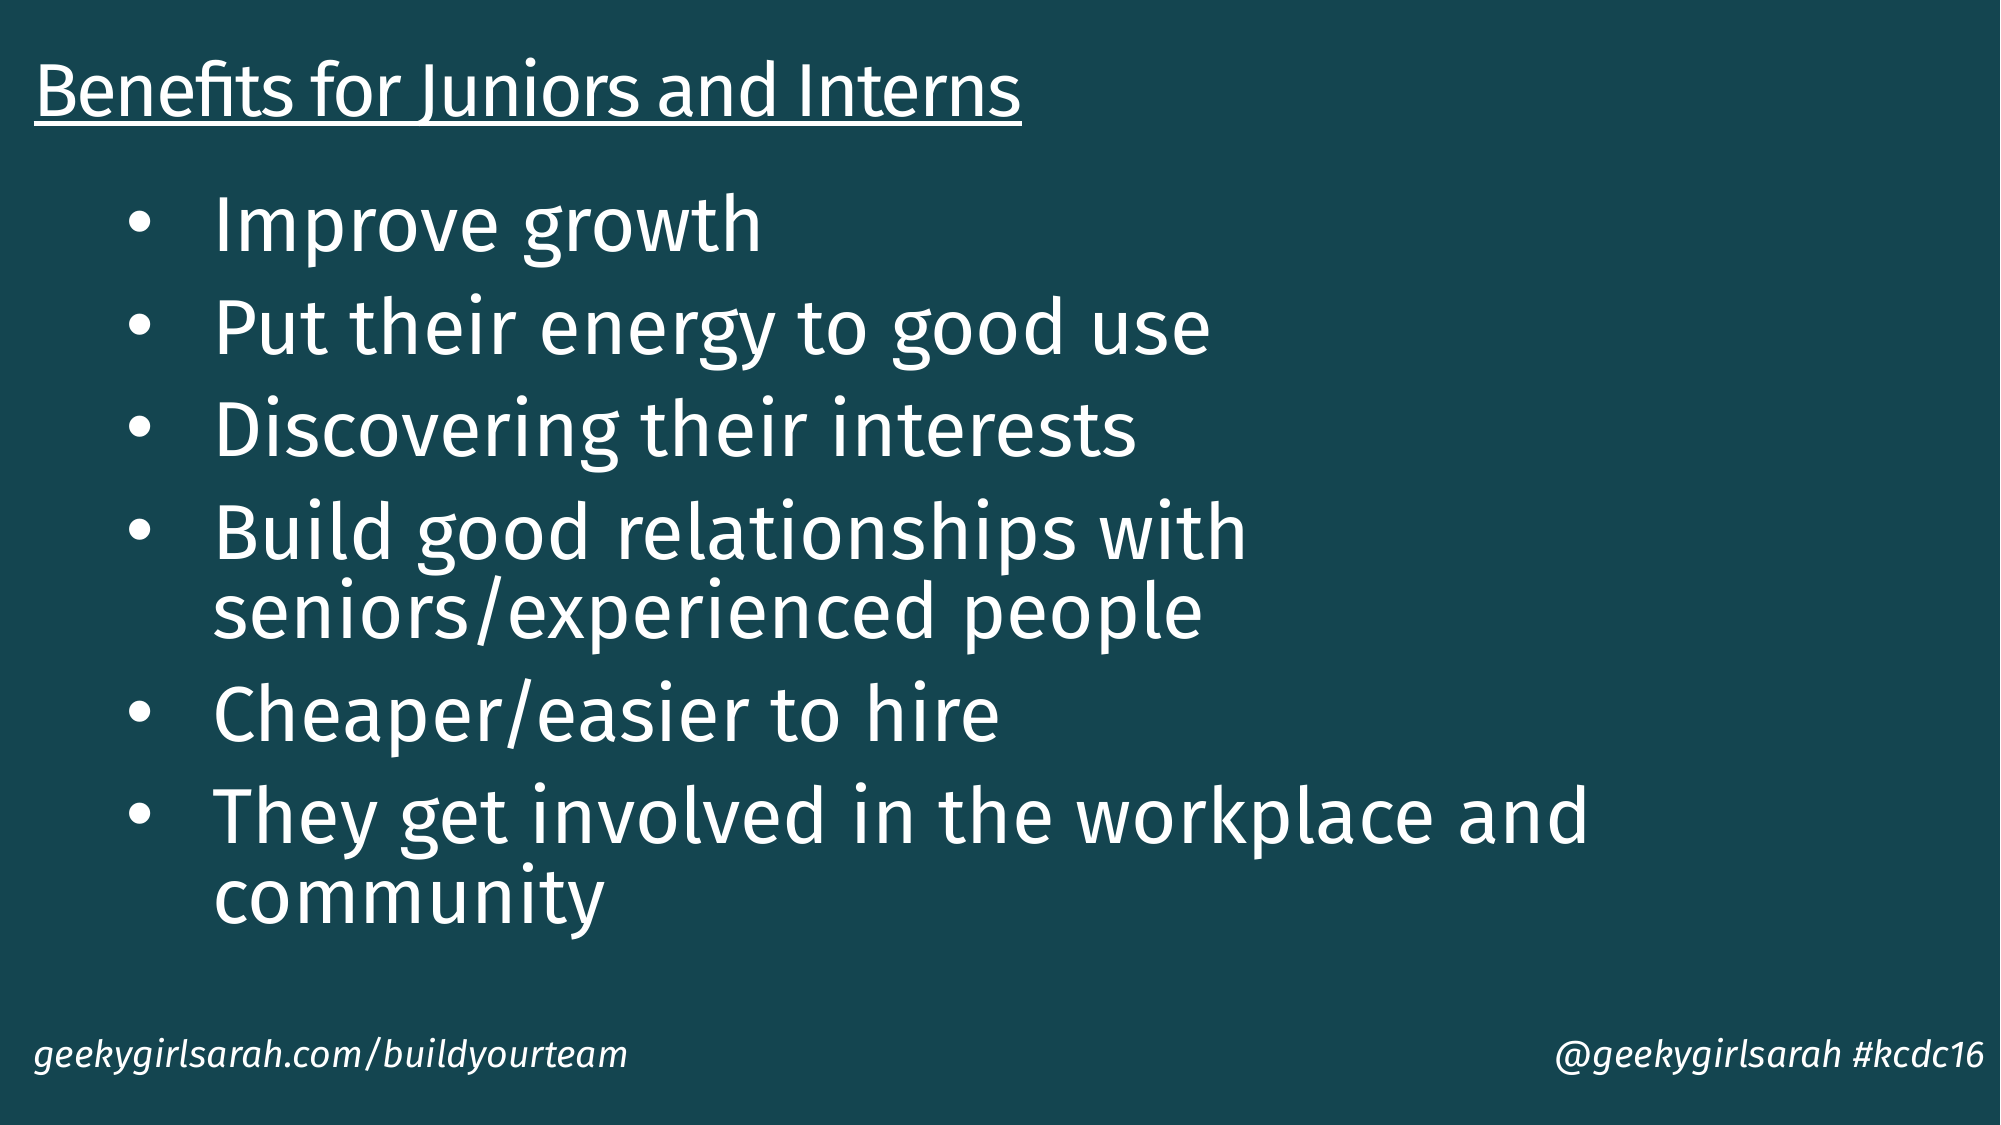

# Benefits for Juniors and Interns
Improve growth
Put their energy to good use
Discovering their interests
Build good relationships with seniors/experienced people
Cheaper/easier to hire
They get involved in the workplace and community